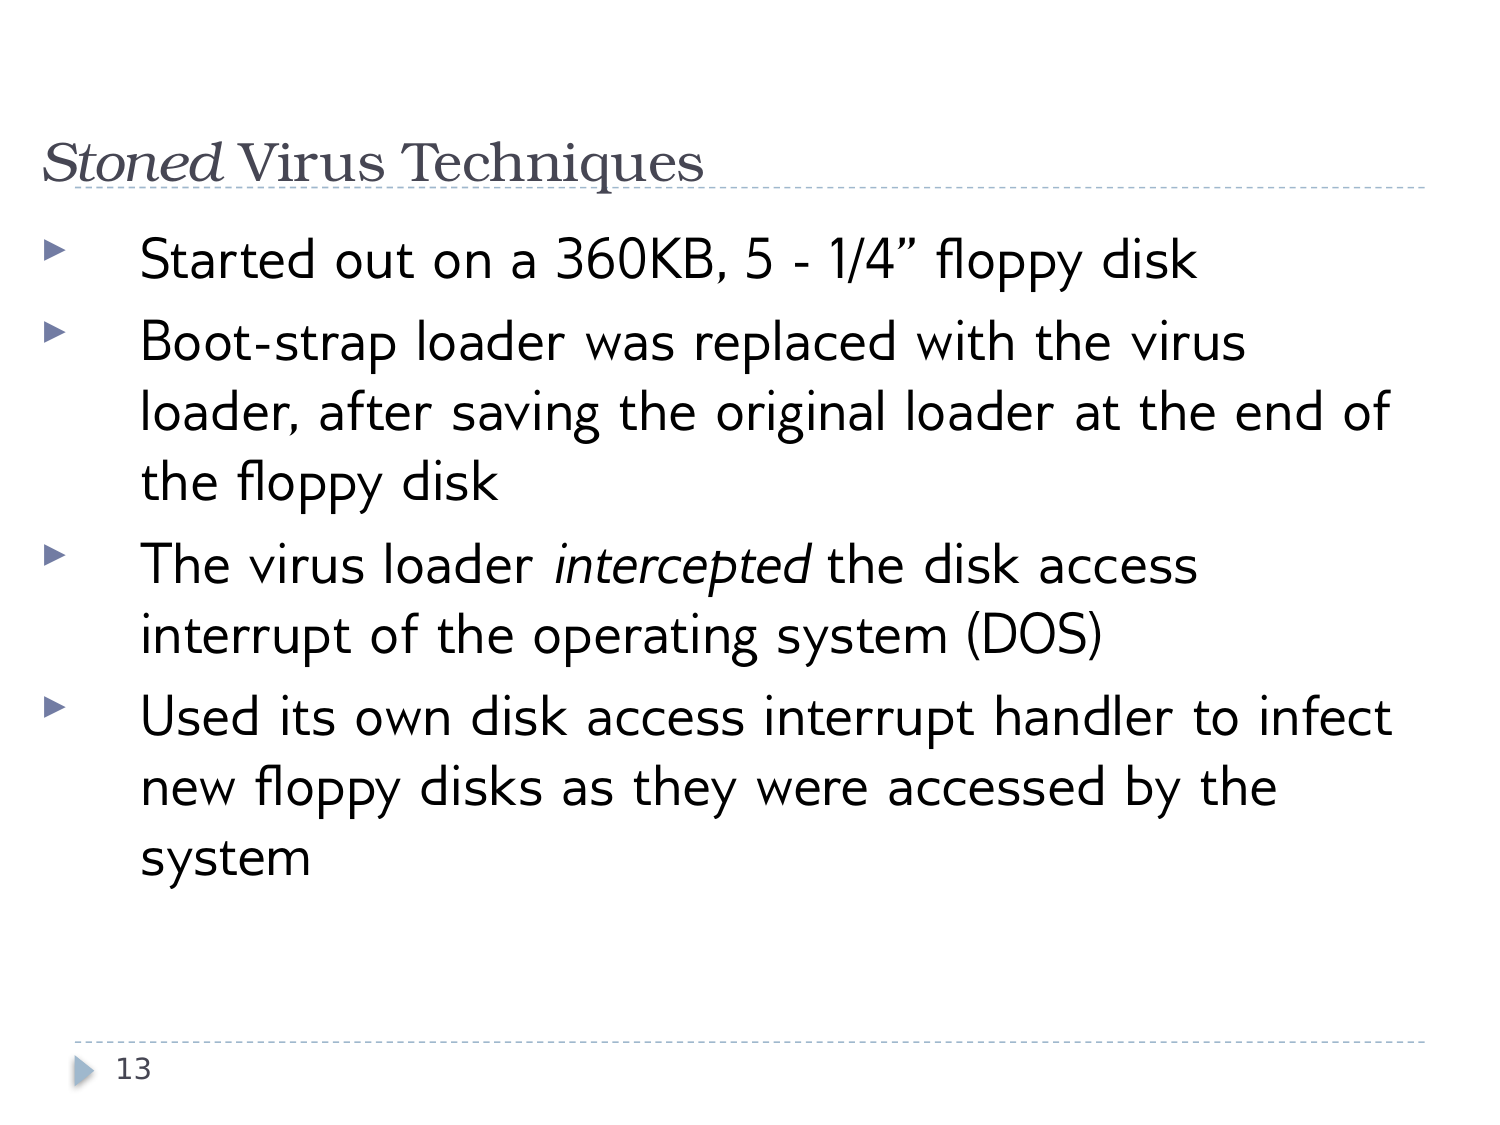

# Stoned Virus Techniques
Started out on a 360KB, 5 - 1/4” floppy disk
Boot-strap loader was replaced with the virus loader, after saving the original loader at the end of the floppy disk
The virus loader intercepted the disk access interrupt of the operating system (DOS)
Used its own disk access interrupt handler to infect new floppy disks as they were accessed by the system
13